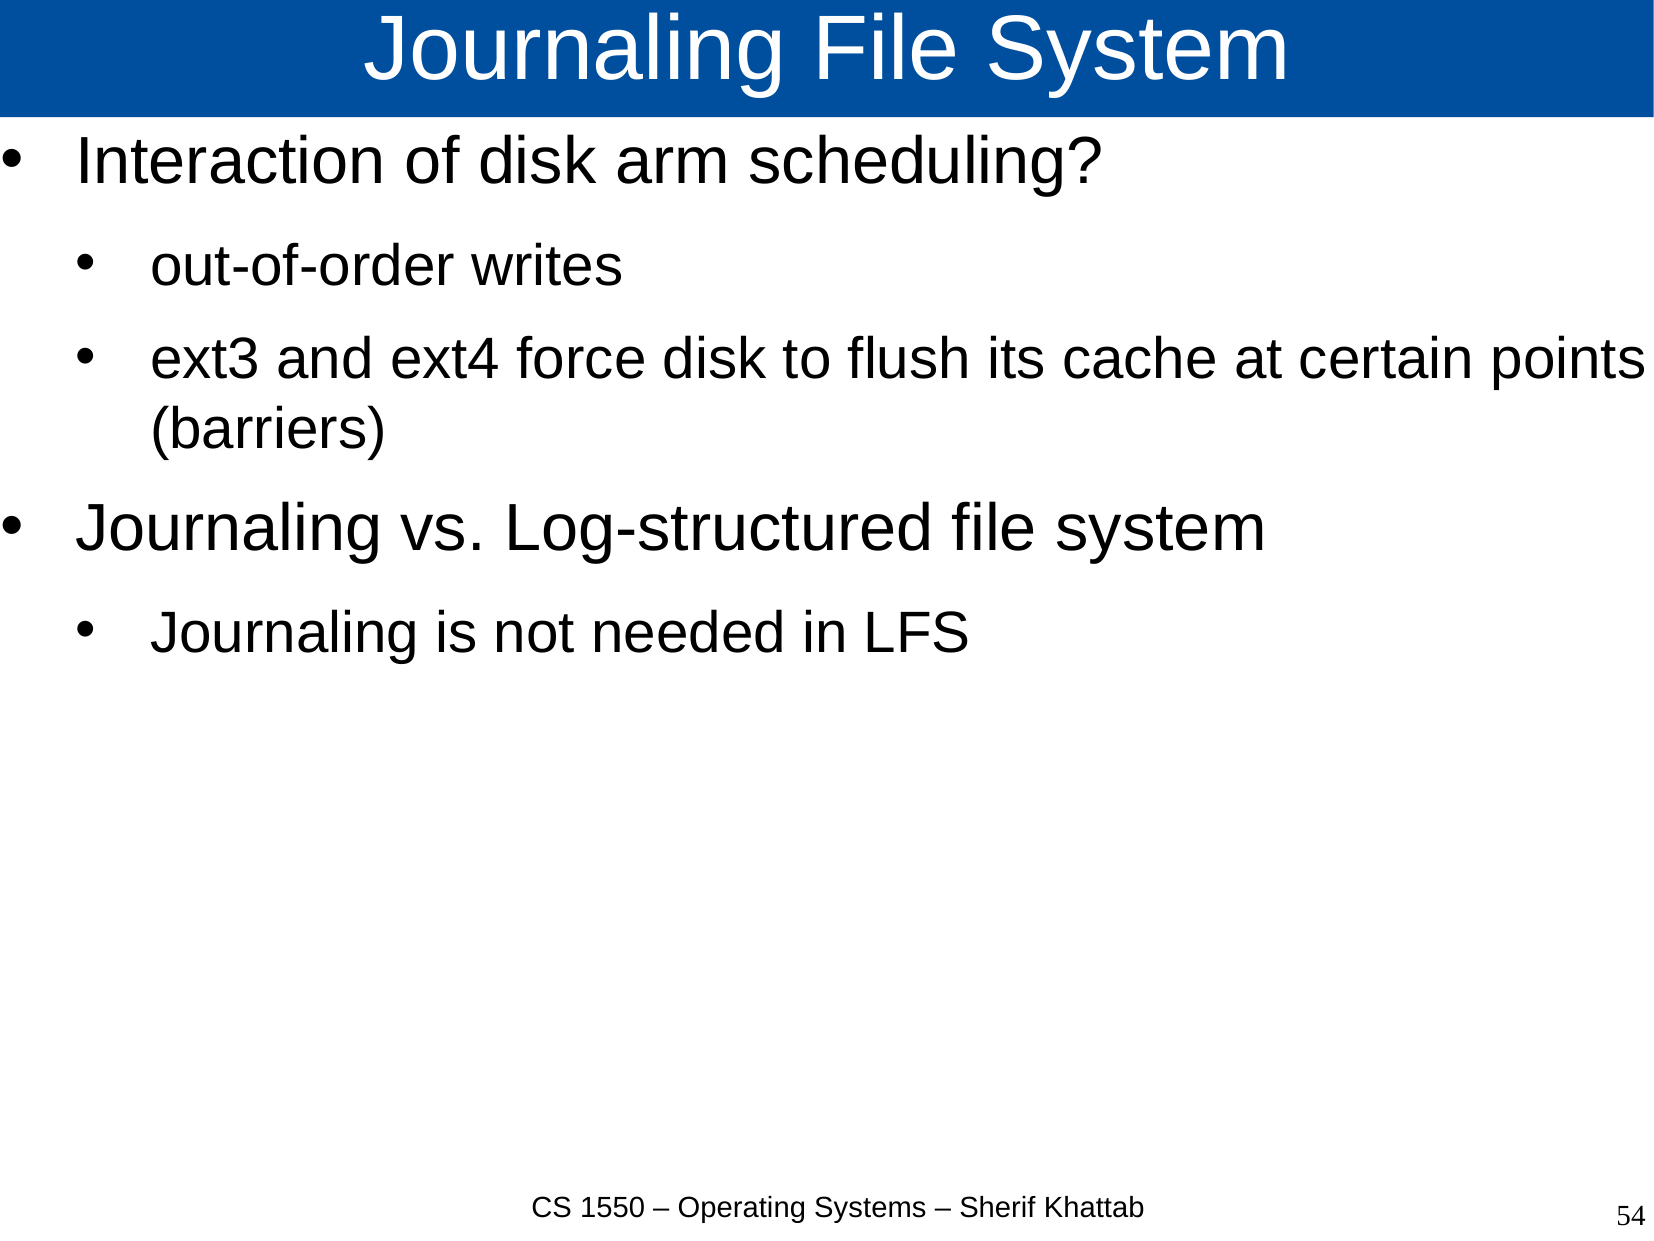

# Journaling File System
Interaction of disk arm scheduling?
out-of-order writes
ext3 and ext4 force disk to flush its cache at certain points (barriers)
Journaling vs. Log-structured file system
Journaling is not needed in LFS
CS 1550 – Operating Systems – Sherif Khattab
54